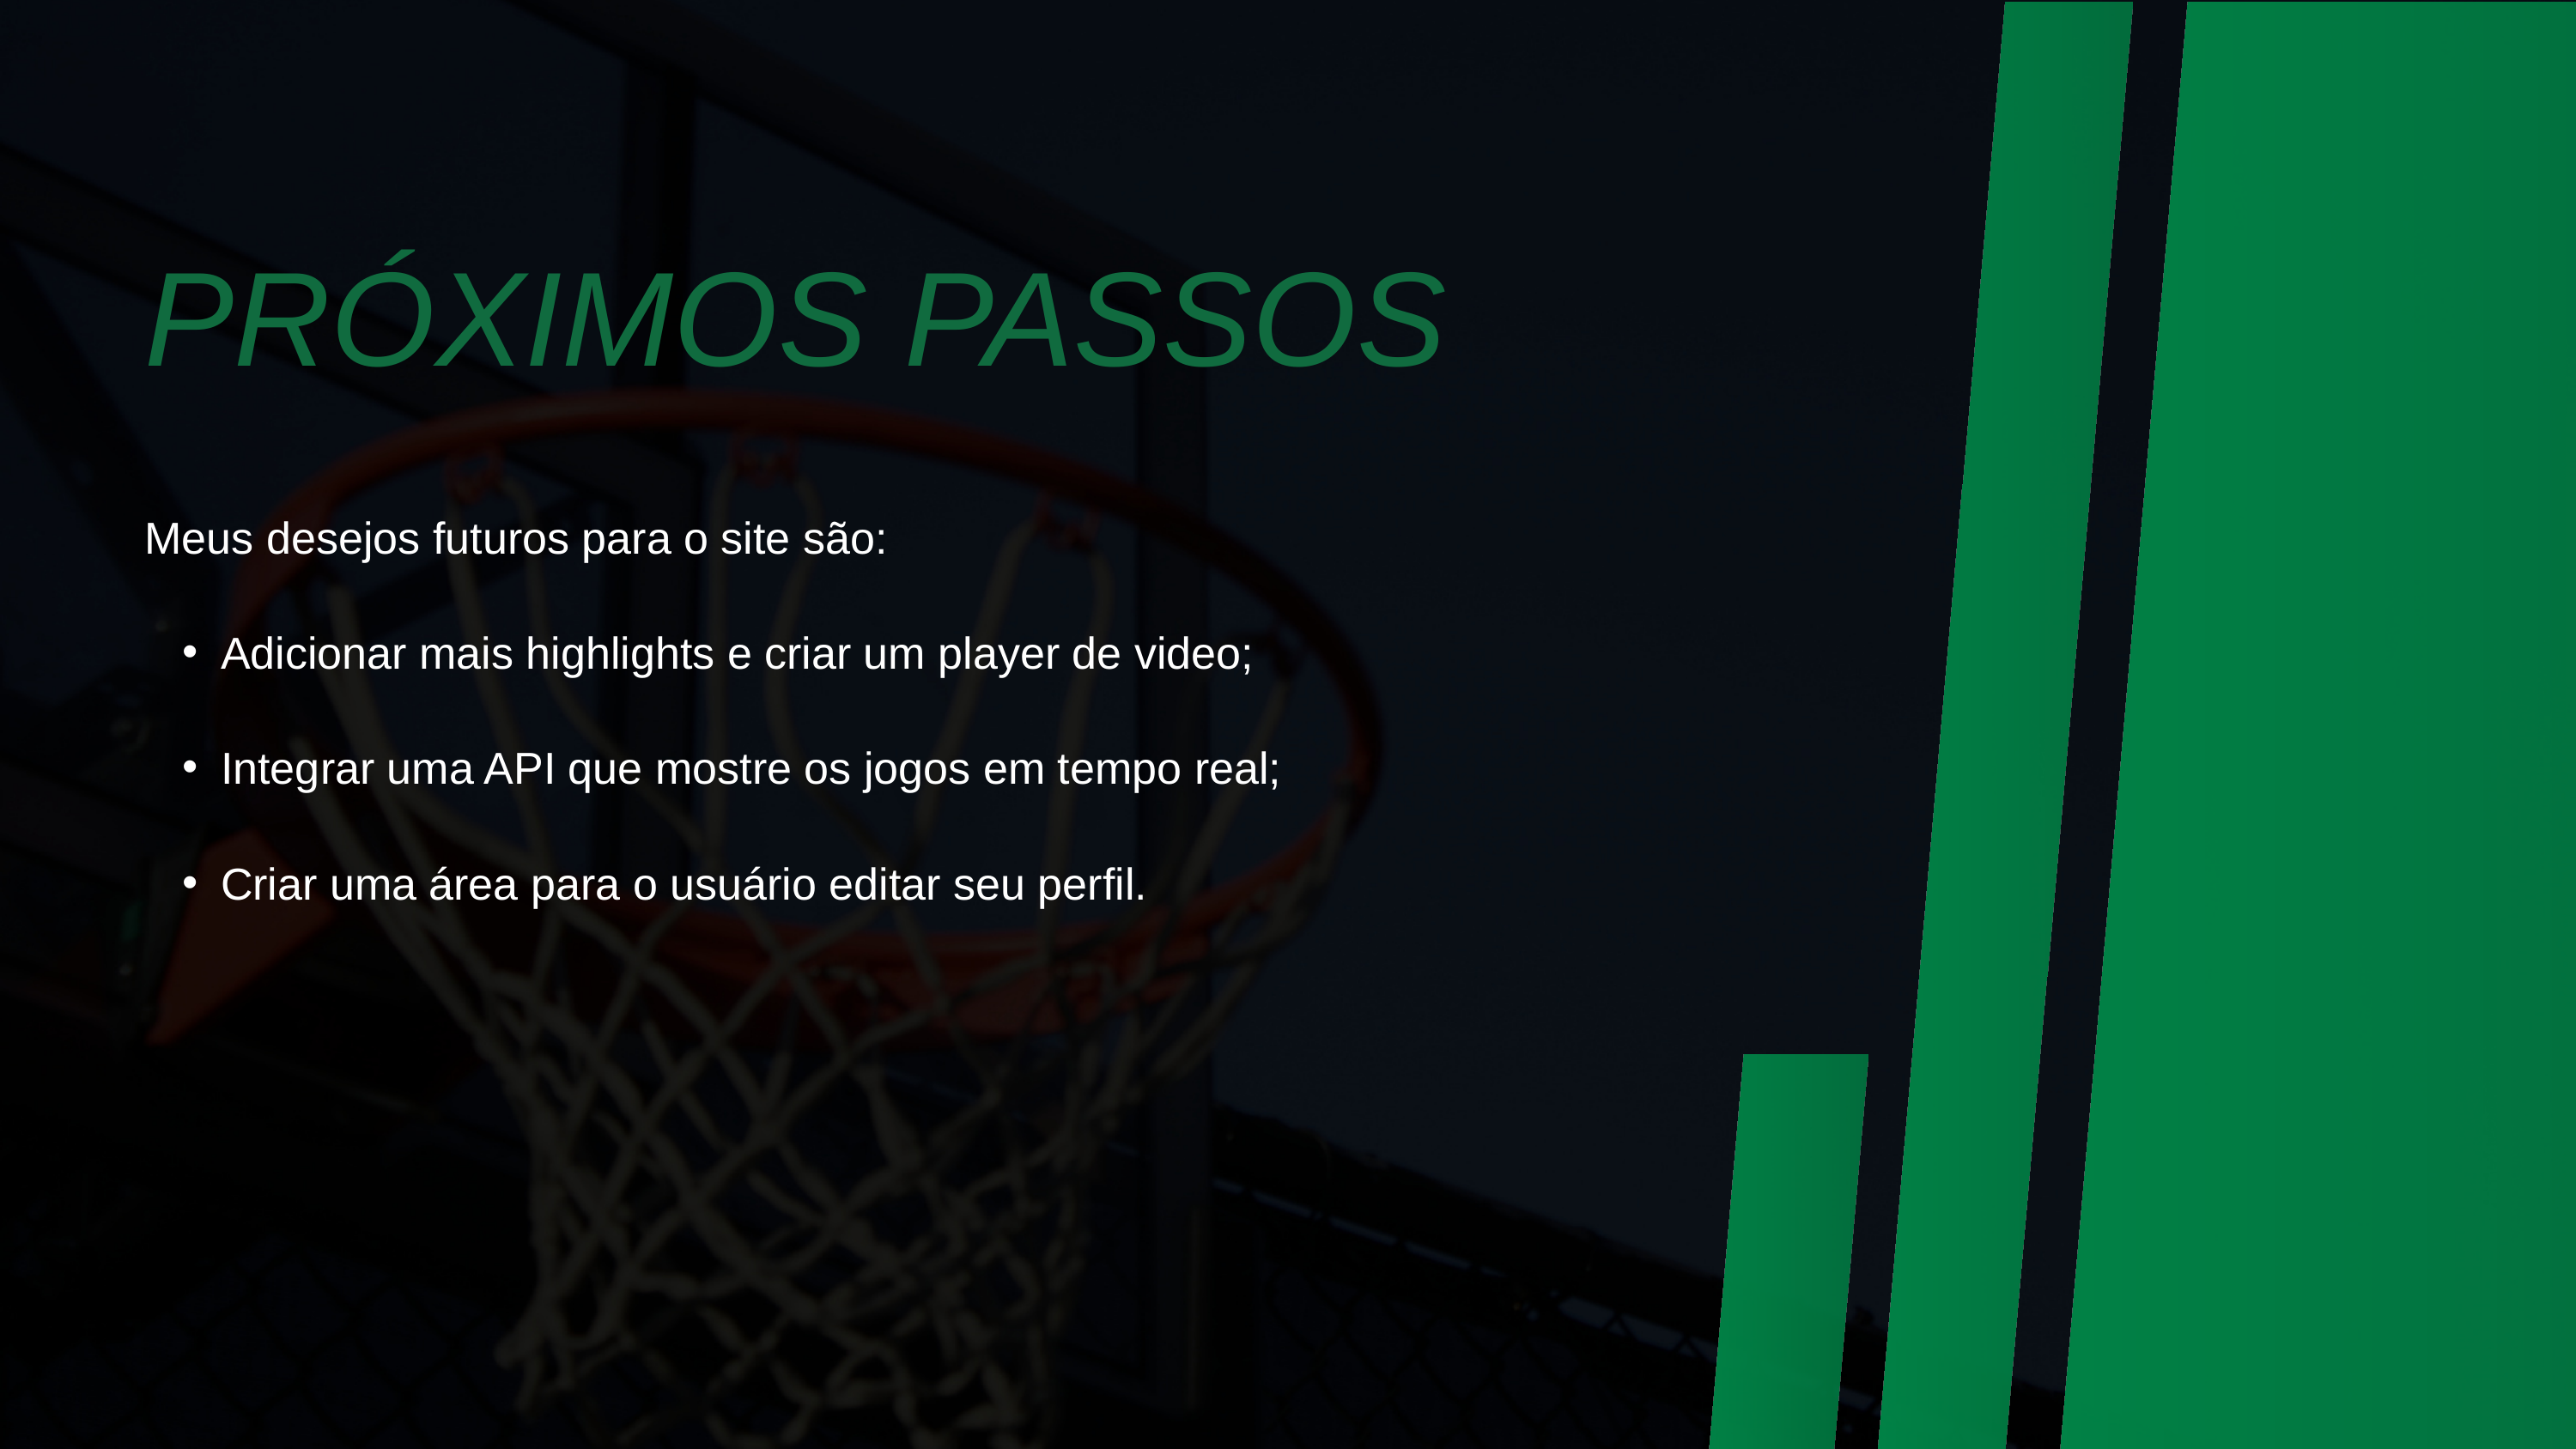

PRÓXIMOS PASSOS
Meus desejos futuros para o site são:

Adicionar mais highlights e criar um player de video;

Integrar uma API que mostre os jogos em tempo real;

Criar uma área para o usuário editar seu perfil.